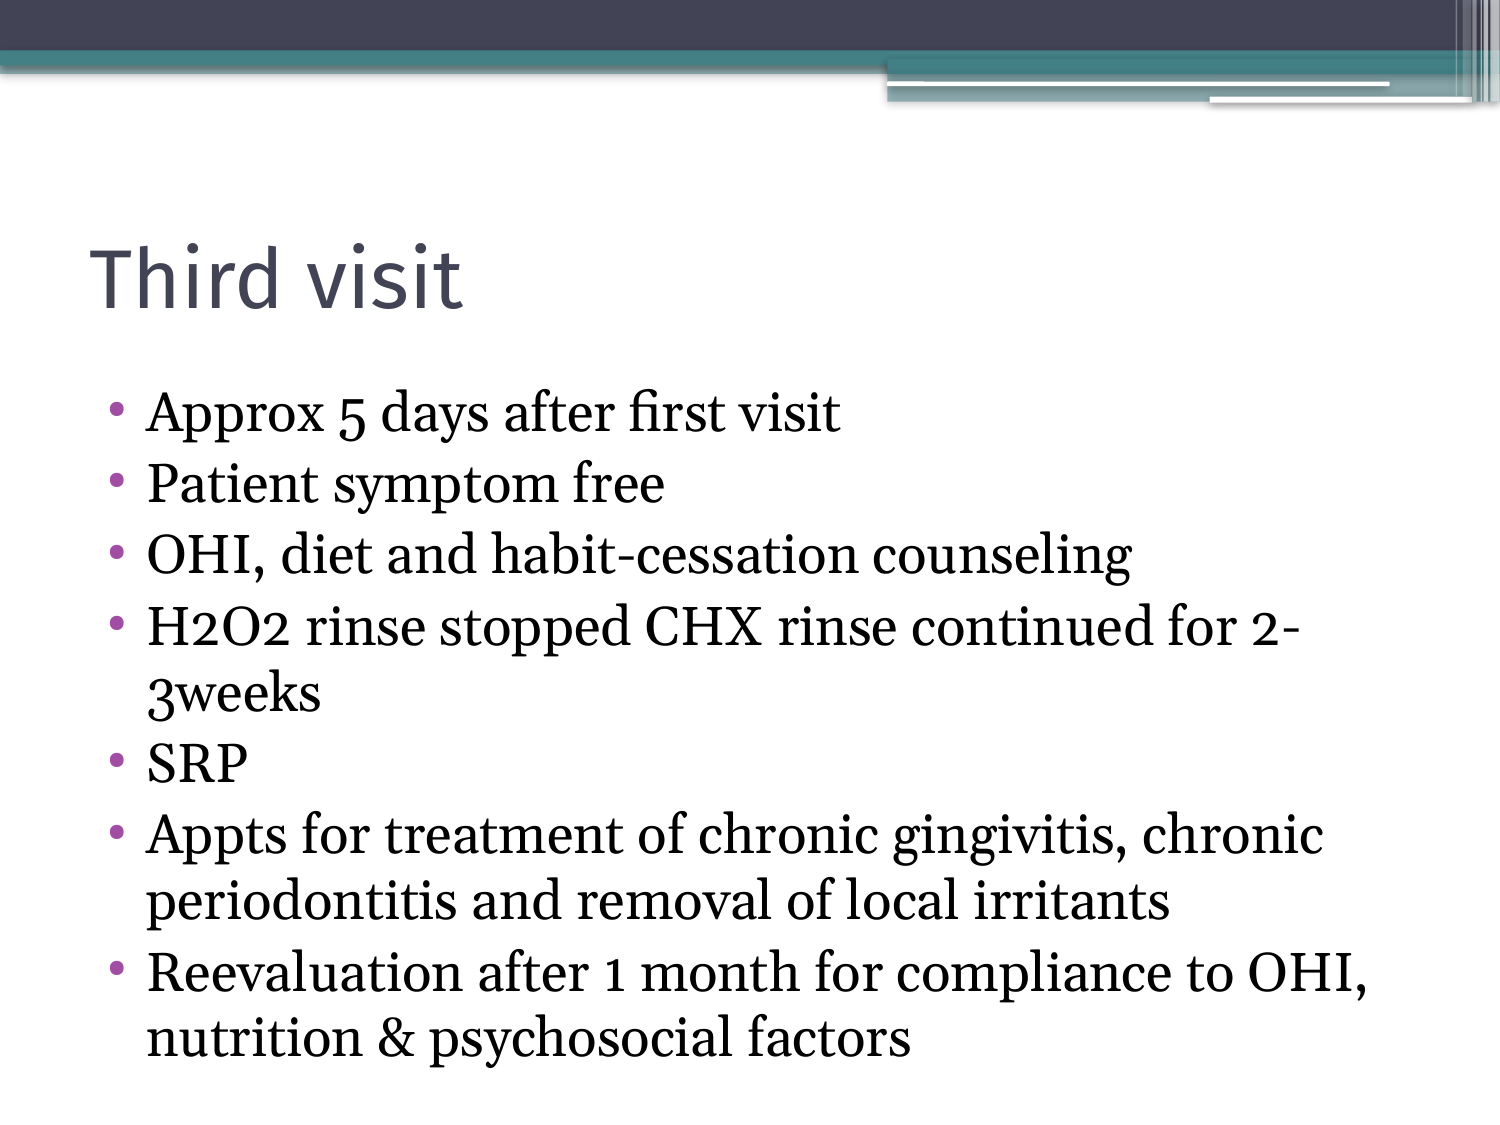

# Third visit
Approx 5 days after first visit
Patient symptom free
OHI, diet and habit-cessation counseling
H2O2 rinse stopped CHX rinse continued for 2-3weeks
SRP
Appts for treatment of chronic gingivitis, chronic periodontitis and removal of local irritants
Reevaluation after 1 month for compliance to OHI, nutrition & psychosocial factors